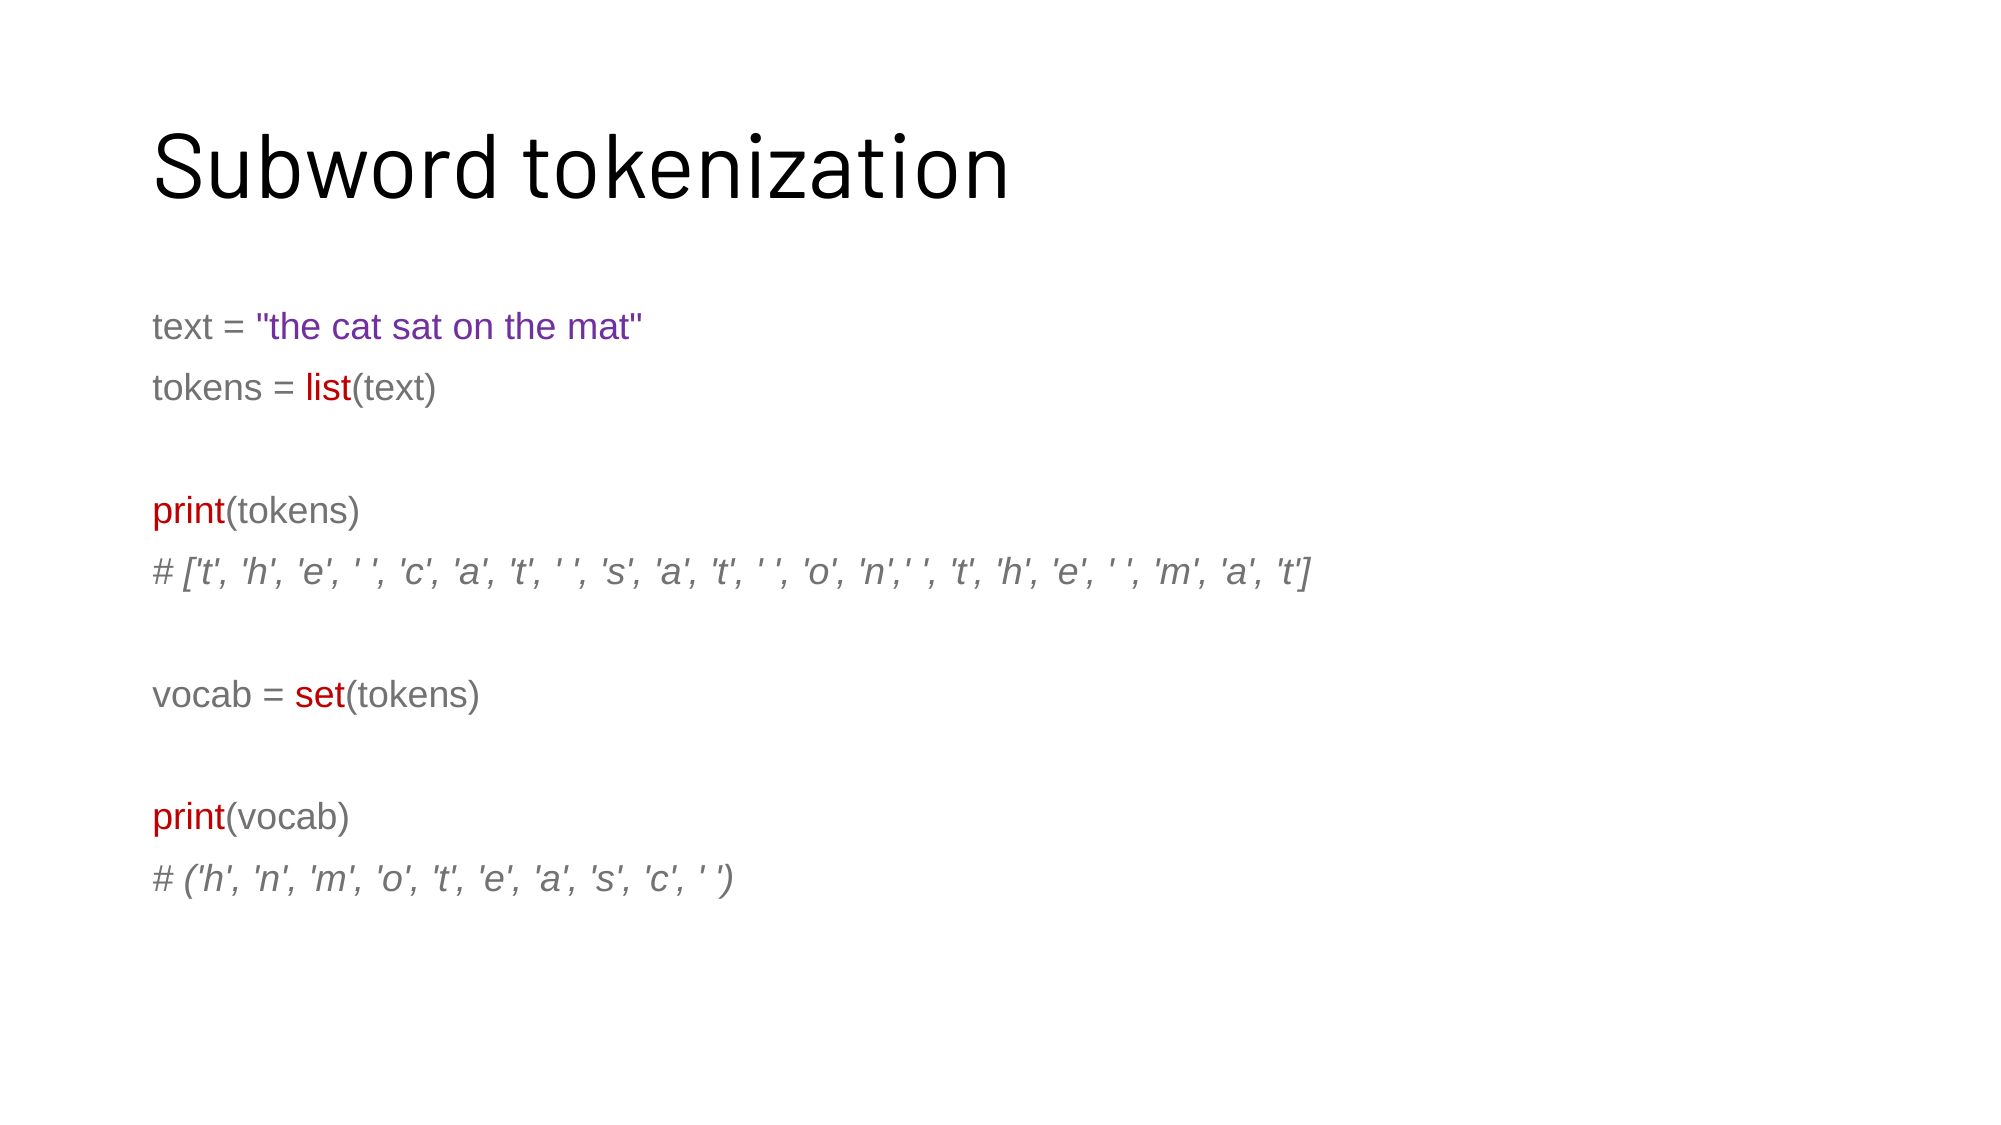

# Subword tokenization
text = "the cat sat on the mat"
tokens = list(text)

print(tokens)
# ['t', 'h', 'e', ' ', 'c', 'a', 't', ' ', 's', 'a', 't', ' ', 'o', 'n',' ', 't', 'h', 'e', ' ', 'm', 'a', 't']

vocab = set(tokens)

print(vocab)
# ('h', 'n', 'm', 'o', 't', 'e', 'a', 's', 'c', ' ')